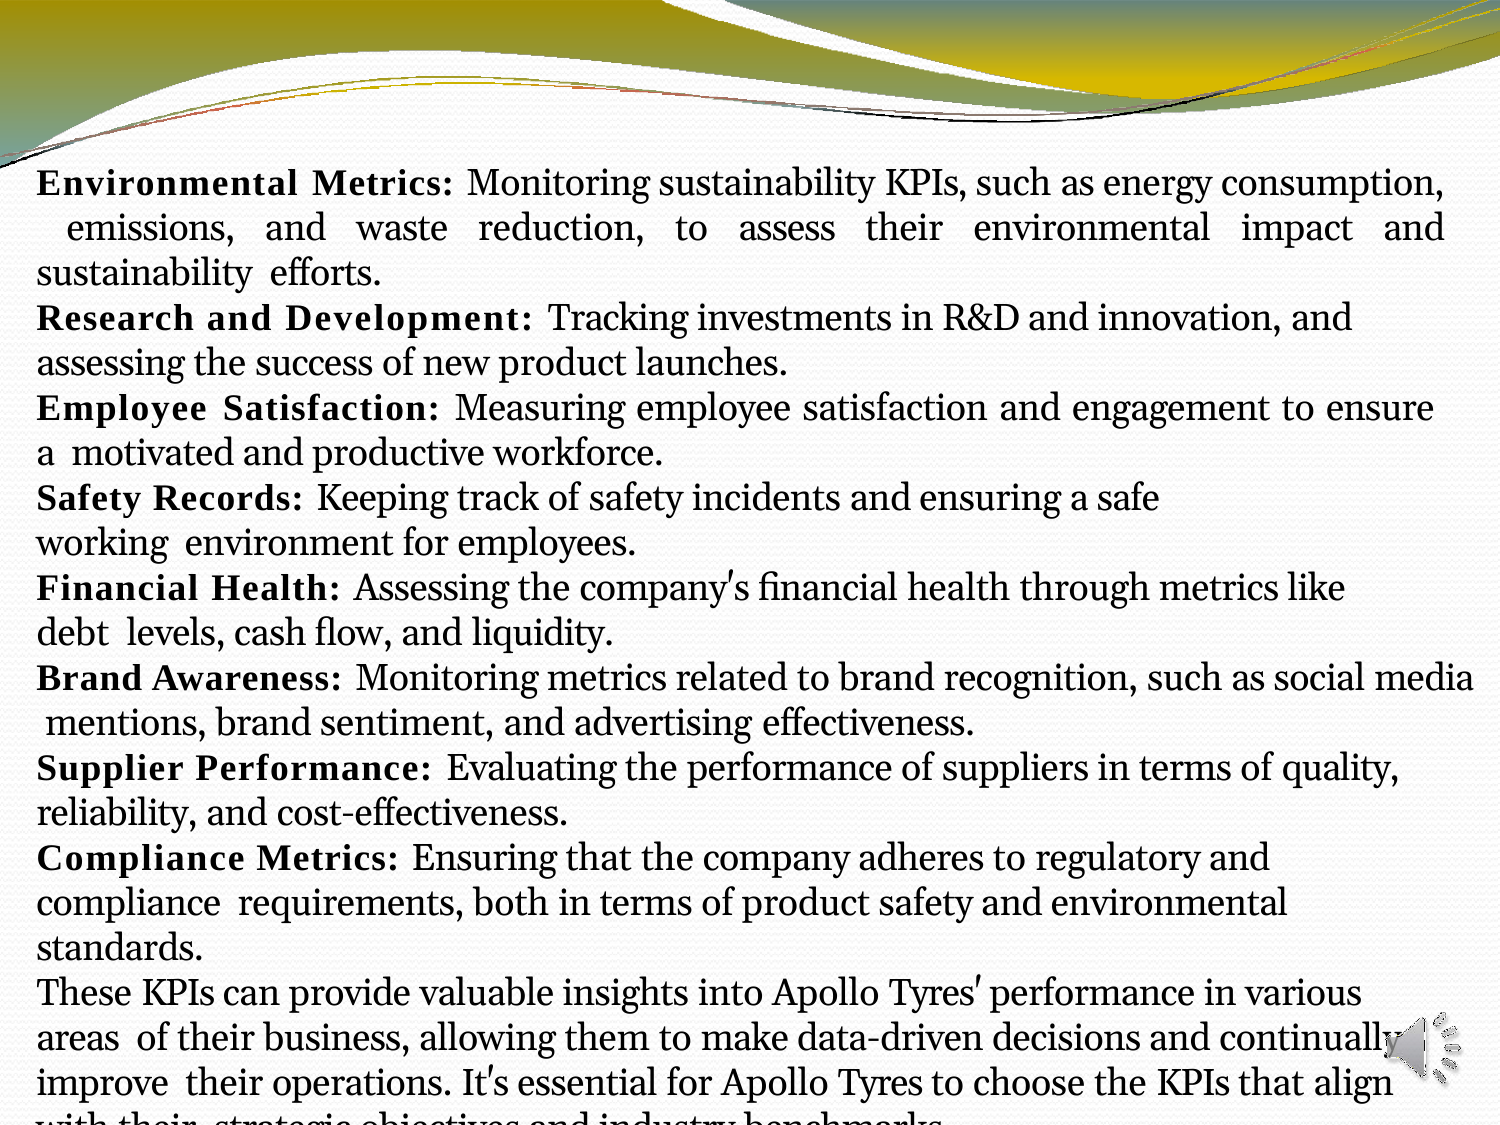

Environmental Metrics: Monitoring sustainability KPIs, such as energy consumption,  emissions, and waste reduction, to assess their environmental impact and sustainability  efforts.
Research and Development: Tracking investments in R&D and innovation, and
assessing the success of new product launches.
Employee Satisfaction: Measuring employee satisfaction and engagement to ensure a  motivated and productive workforce.
Safety Records: Keeping track of safety incidents and ensuring a safe working  environment for employees.
Financial Health: Assessing the company's financial health through metrics like debt  levels, cash flow, and liquidity.
Brand Awareness: Monitoring metrics related to brand recognition, such as social media  mentions, brand sentiment, and advertising effectiveness.
Supplier Performance: Evaluating the performance of suppliers in terms of quality,
reliability, and cost-effectiveness.
Compliance Metrics: Ensuring that the company adheres to regulatory and compliance  requirements, both in terms of product safety and environmental standards.
These KPIs can provide valuable insights into Apollo Tyres' performance in various areas  of their business, allowing them to make data-driven decisions and continually improve  their operations. It's essential for Apollo Tyres to choose the KPIs that align with their  strategic objectives and industry benchmarks.